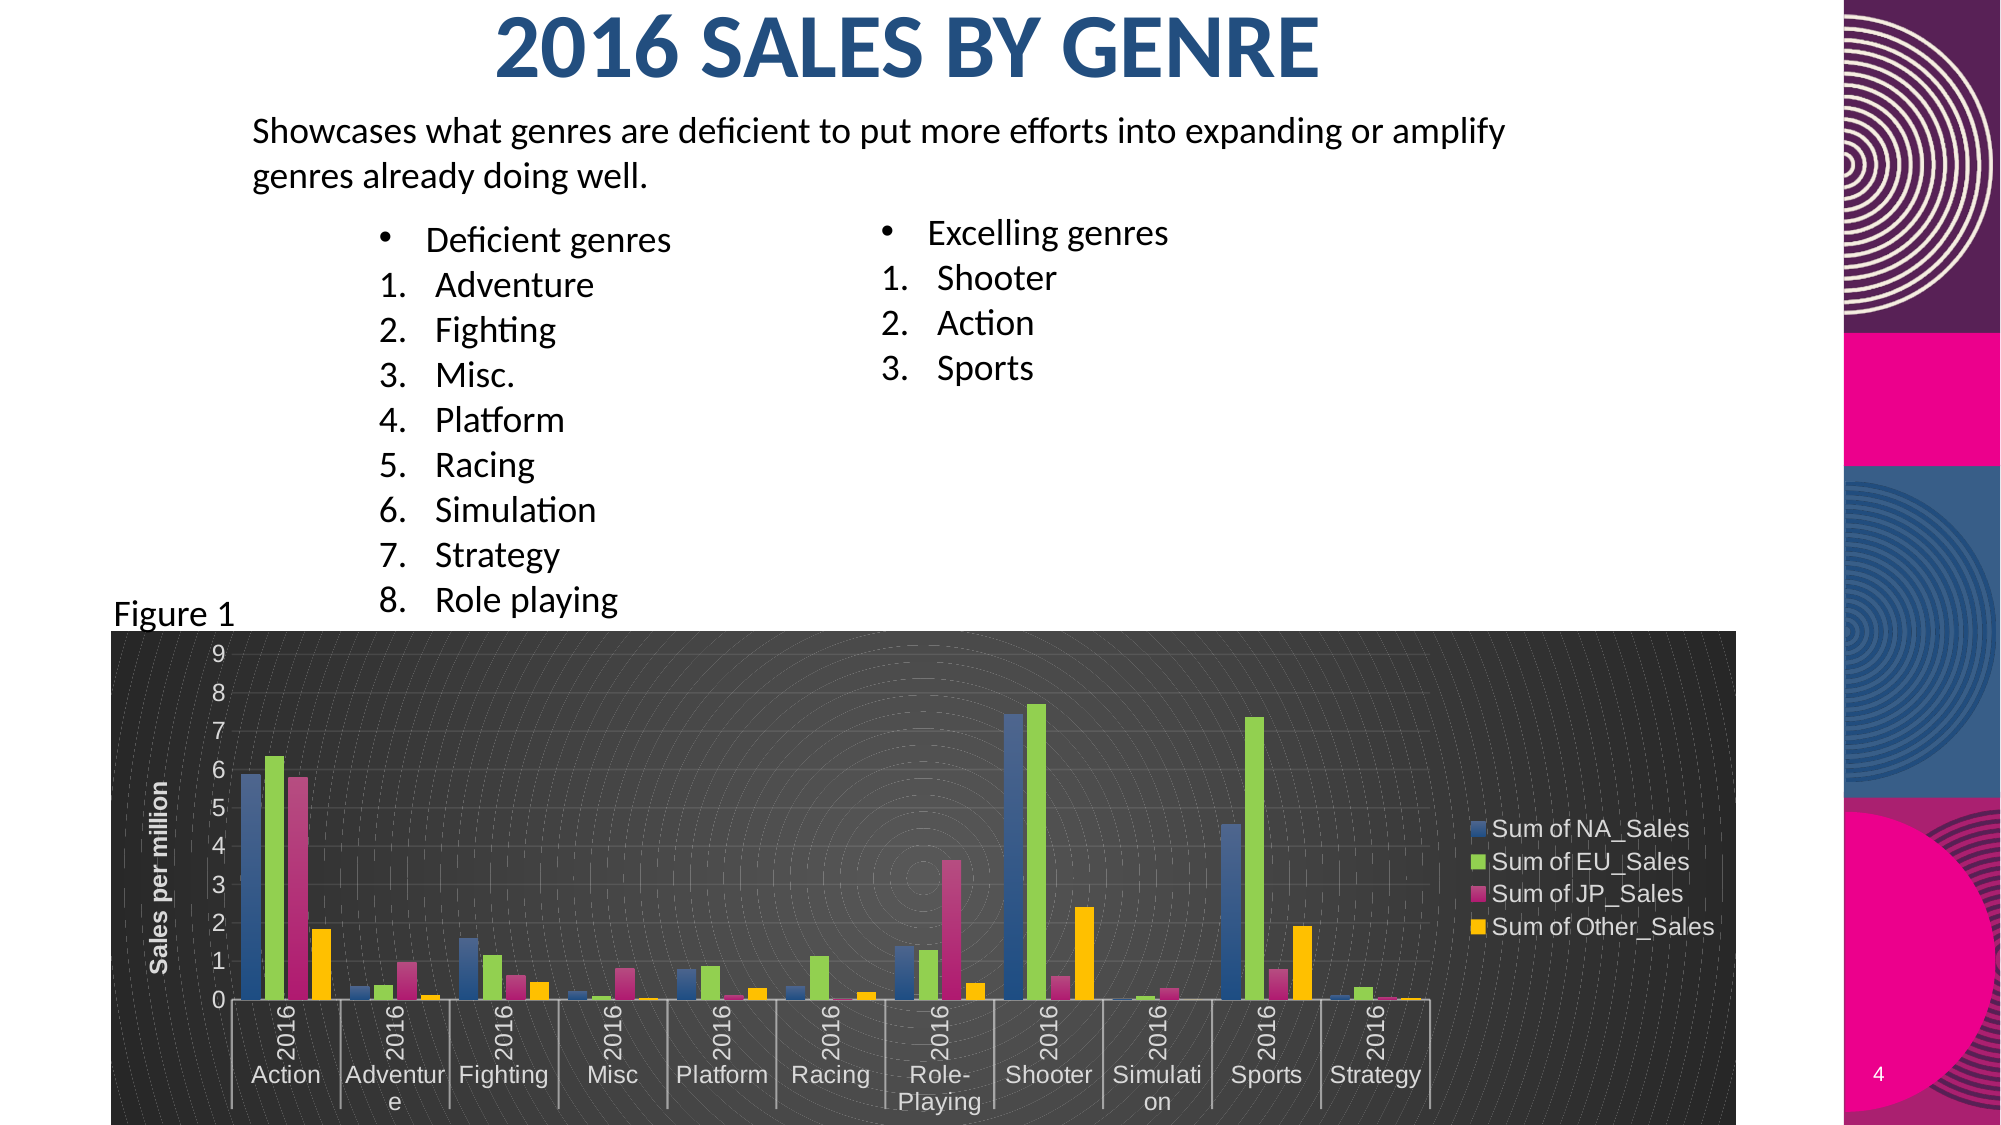

# 2016 sales by genre
Showcases what genres are deficient to put more efforts into expanding or amplify genres already doing well.

Excelling genres
Shooter
Action
Sports
Deficient genres
Adventure
Fighting
Misc.
Platform
Racing
Simulation
Strategy
Role playing
Figure 1

### Chart

| Category | Sum of NA_Sales | Sum of EU_Sales | Sum of JP_Sales | Sum of Other_Sales |
|---|---|---|---|---|
| 2016 | 5.8699999999999966 | 6.359999999999999 | 5.7899999999999965 | 1.8300000000000005 |
| 2016 | 0.34 | 0.39 | 0.9700000000000001 | 0.10999999999999999 |
| 2016 | 1.5999999999999999 | 1.15 | 0.64 | 0.4600000000000001 |
| 2016 | 0.22 | 0.09 | 0.8100000000000003 | 0.03 |
| 2016 | 0.79 | 0.8700000000000001 | 0.11 | 0.31000000000000005 |
| 2016 | 0.33000000000000007 | 1.1400000000000001 | 0.01 | 0.19 |
| 2016 | 1.39 | 1.29 | 3.63 | 0.44000000000000006 |
| 2016 | 7.439999999999998 | 7.699999999999998 | 0.6100000000000001 | 2.4199999999999995 |
| 2016 | 0.0 | 0.09000000000000001 | 0.3 | 0.0 |
| 2016 | 4.569999999999999 | 7.359999999999999 | 0.7800000000000001 | 1.9200000000000002 |
| 2016 | 0.11 | 0.32 | 0.05 | 0.04 |
4